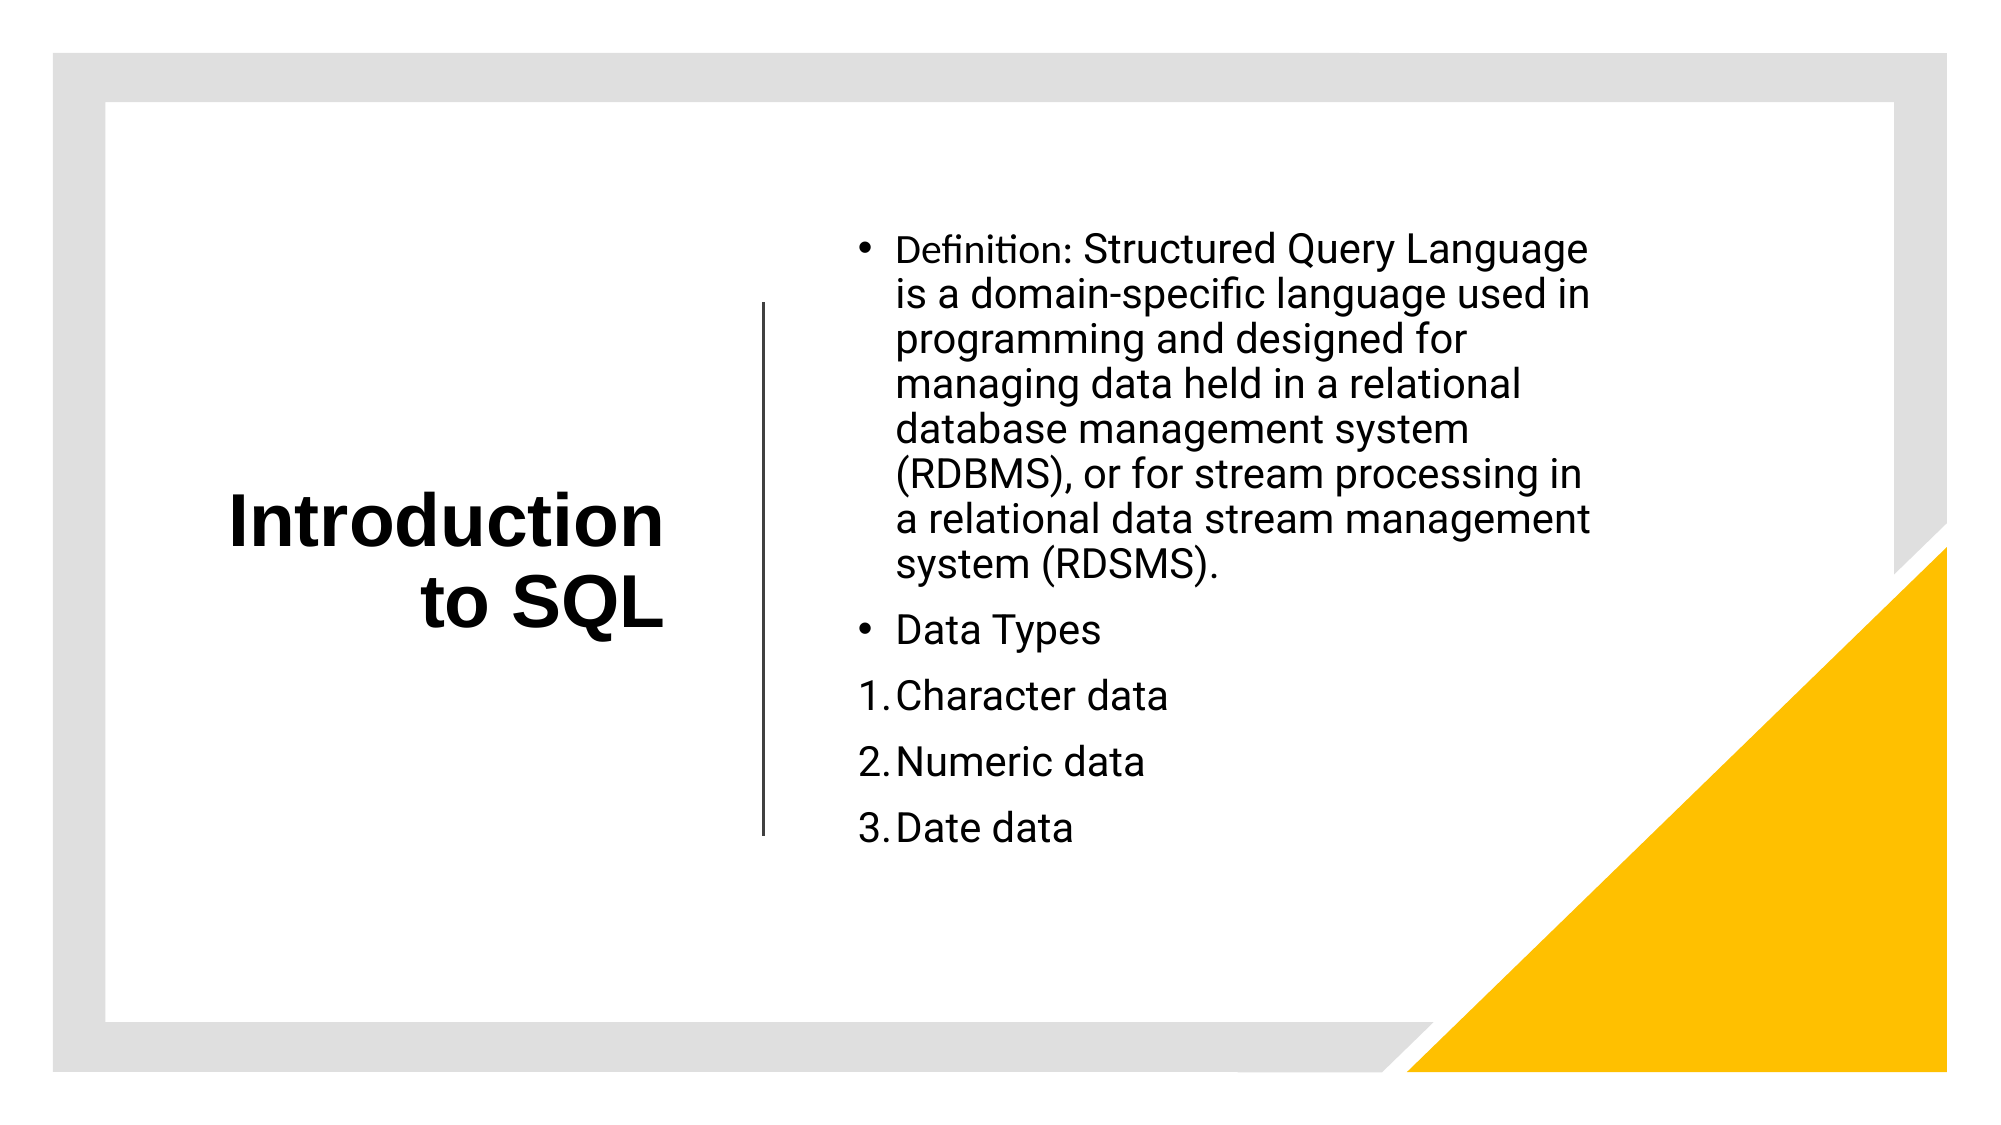

# Introduction to SQL
Definition: Structured Query Language is a domain-specific language used in programming and designed for managing data held in a relational database management system (RDBMS), or for stream processing in a relational data stream management system (RDSMS).
Data Types
Character data
Numeric data
Date data